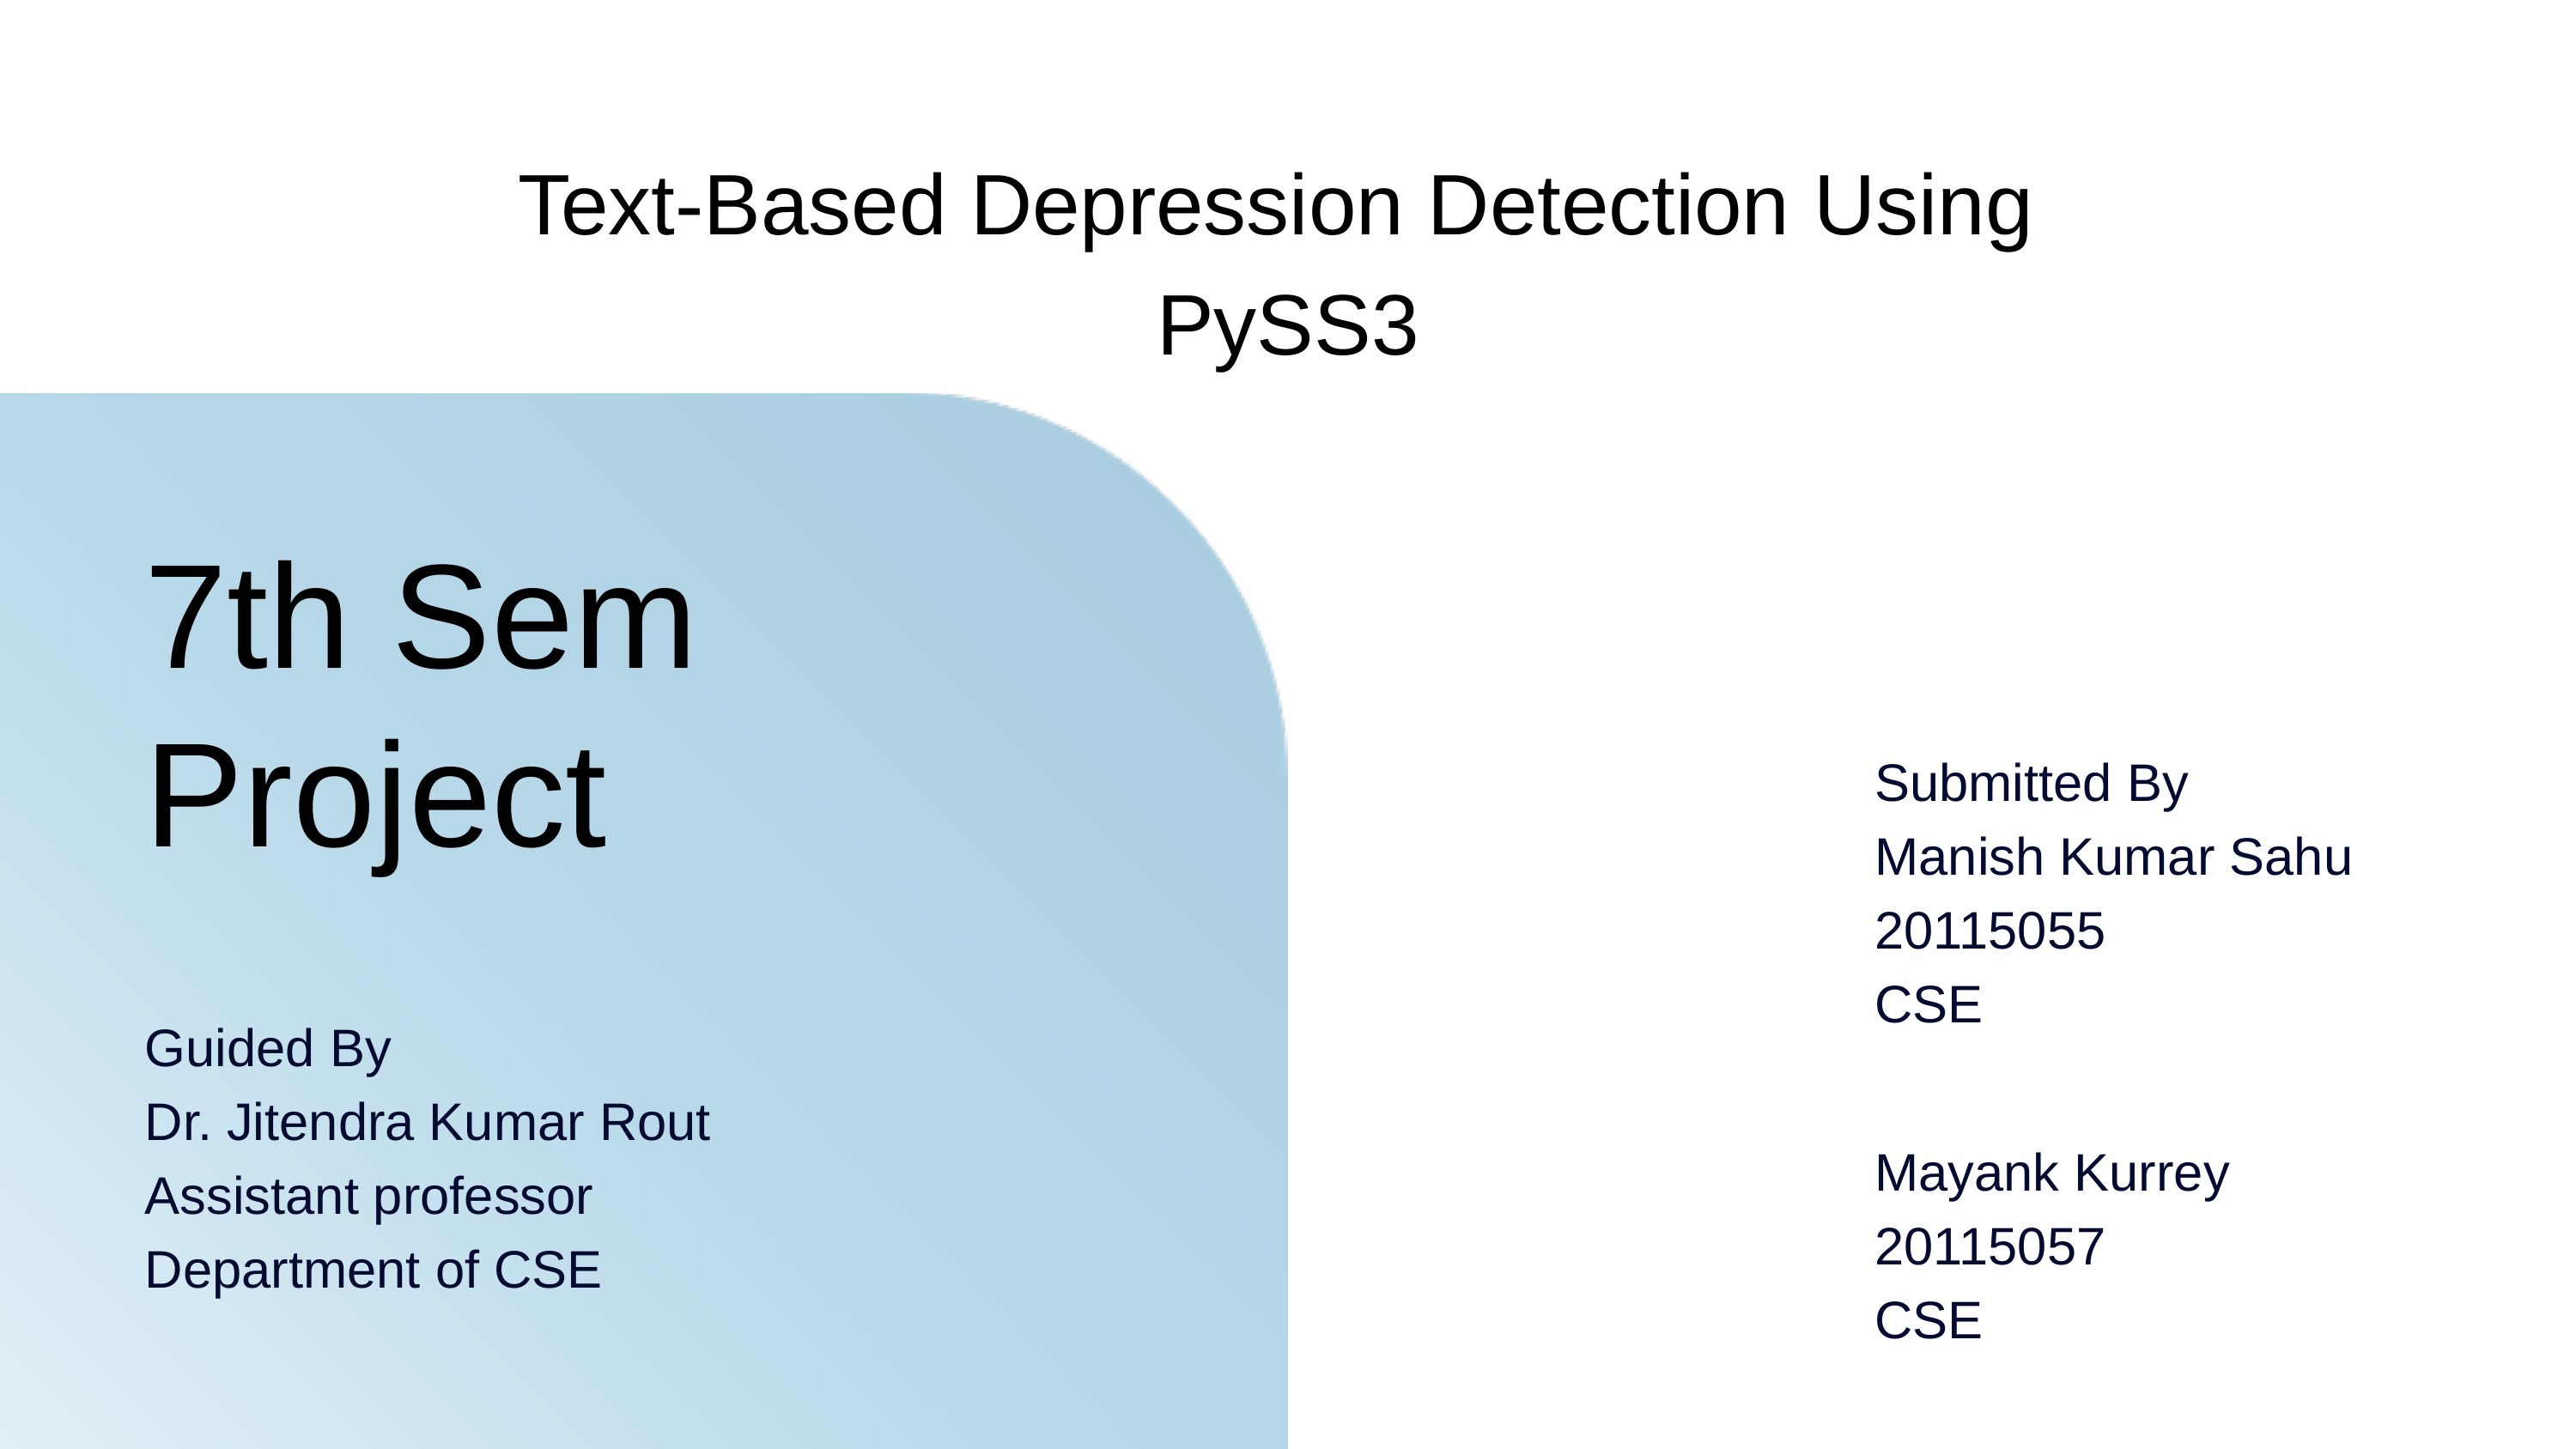

Text-Based Depression Detection Using
PySS3

7th Sem
Project

Submitted By
Manish Kumar Sahu
20115055
CSE
Guided By
Dr. Jitendra Kumar Rout
Assistant professor
Department of CSE
Mayank Kurrey
20115057
CSE